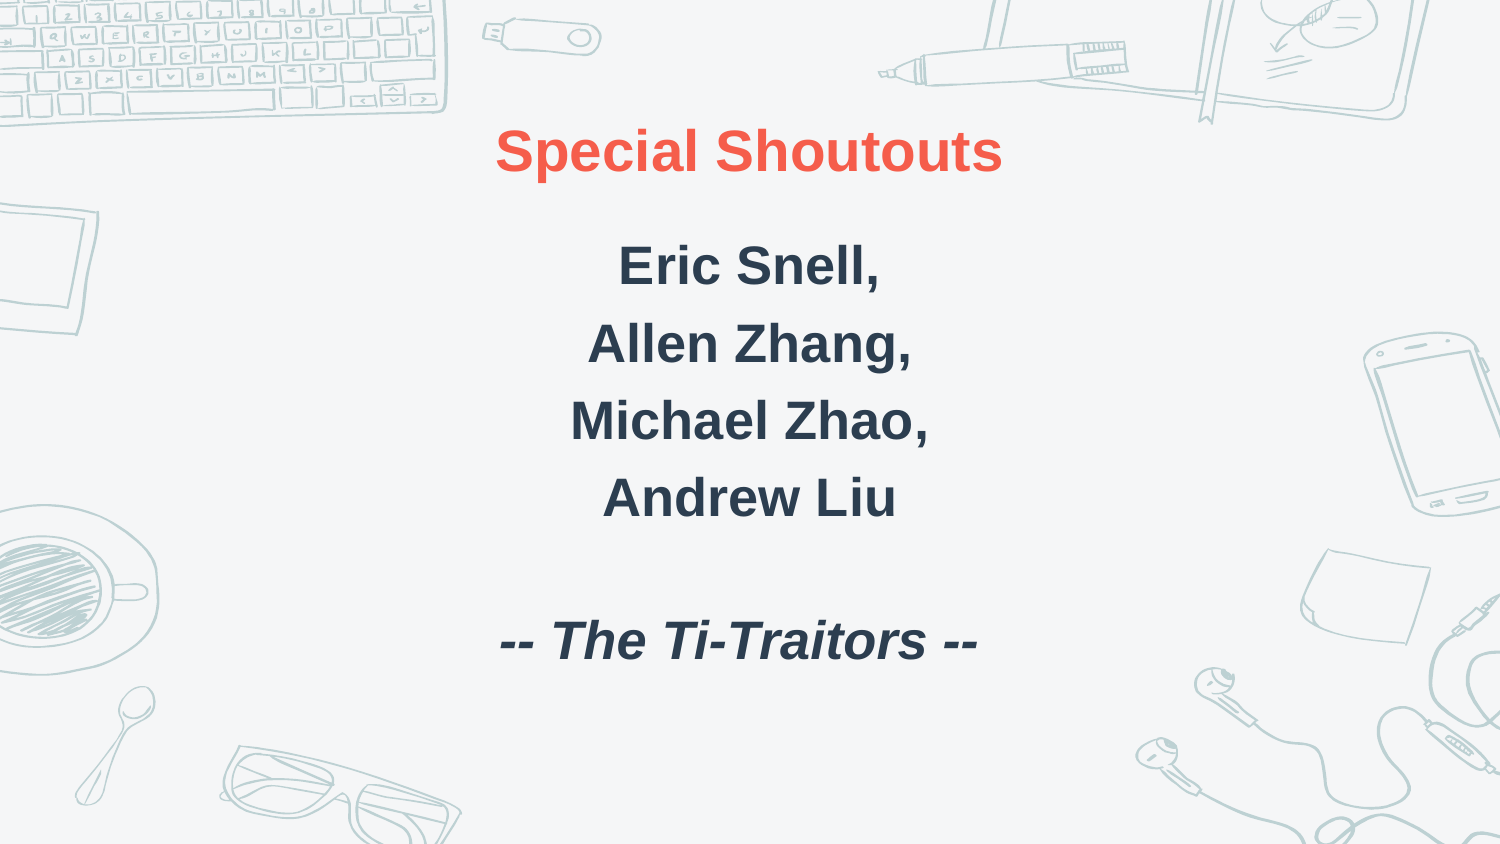

# Special Shoutouts
Eric Snell,
Allen Zhang,
Michael Zhao,
Andrew Liu

-- The Ti-Traitors --